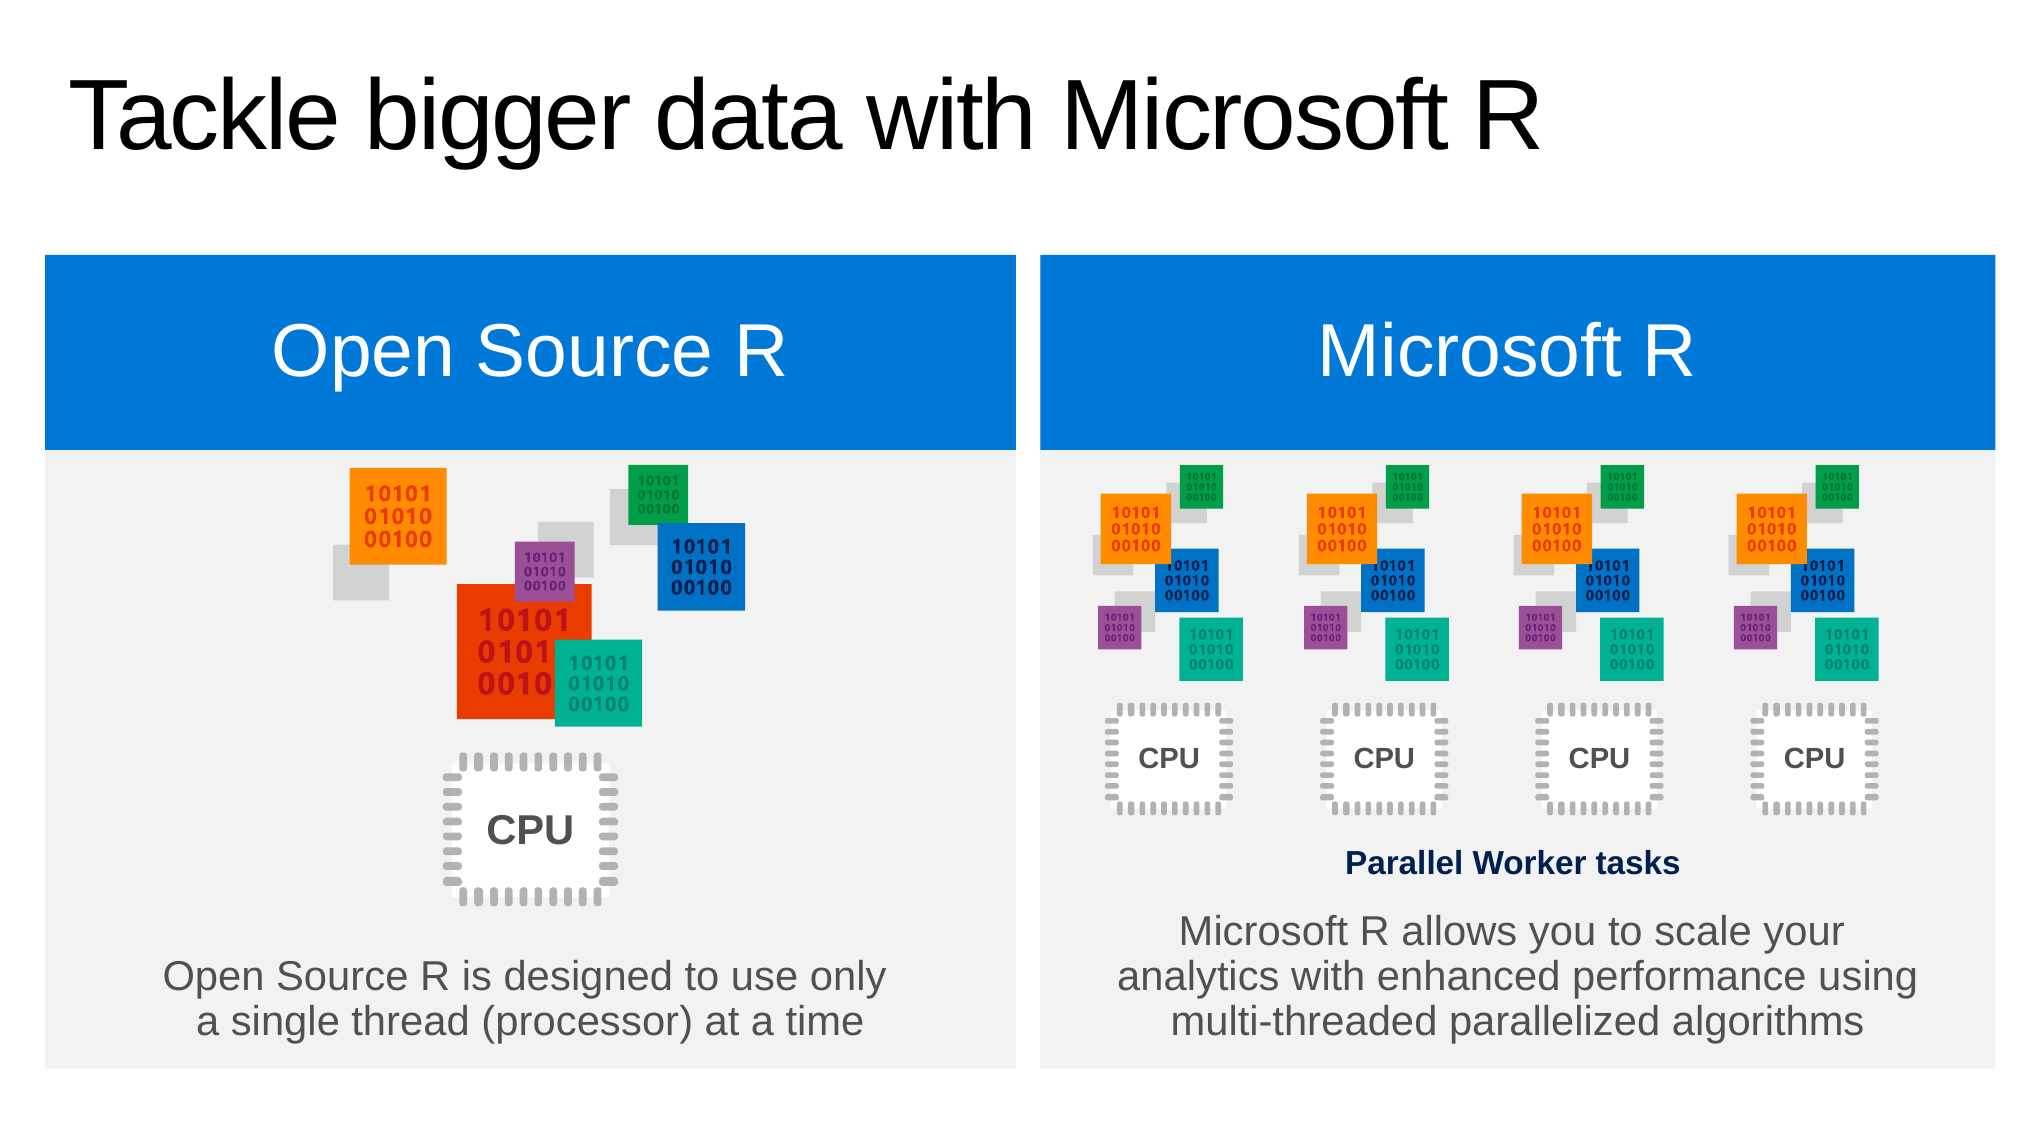

# Tackle bigger data with Microsoft R
Open Source R is designed to use only
a single thread (processor) at a time
Open Source R
Microsoft R allows you to scale your
analytics with enhanced performance using multi-threaded parallelized algorithms
Microsoft R

Parallel Worker tasks

CPU

CPU

CPU

CPU

CPU